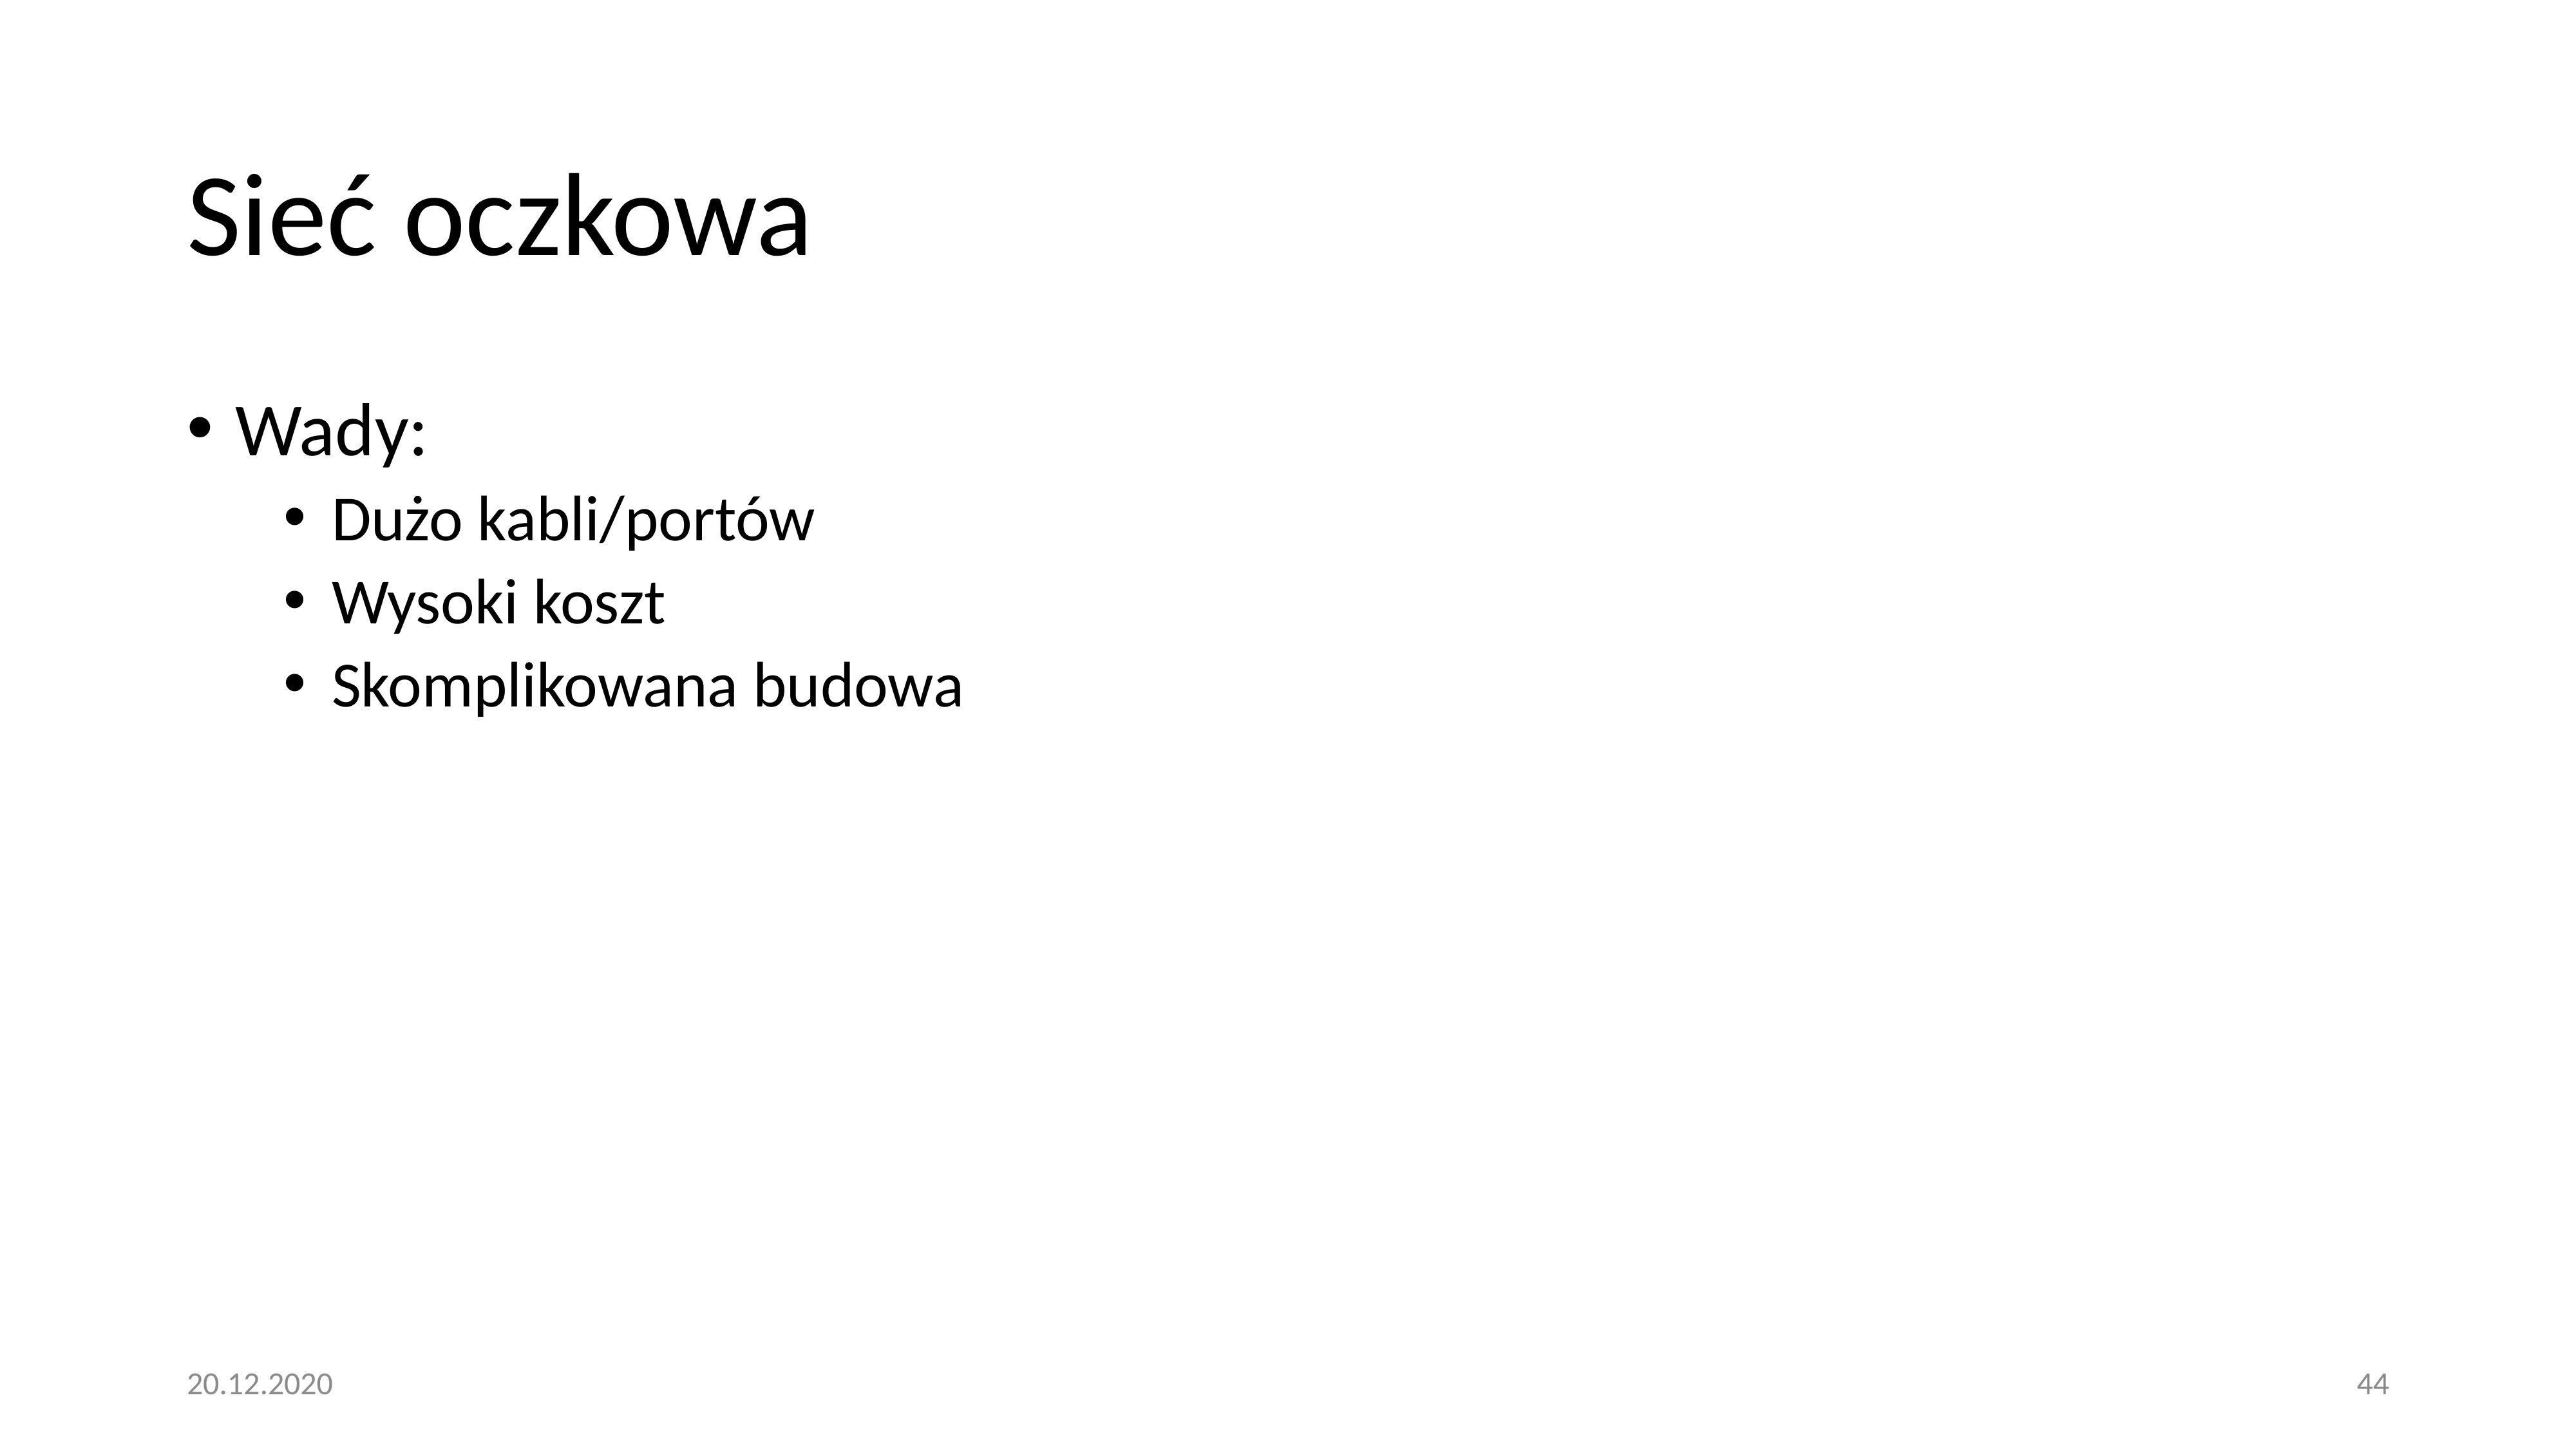

# Sieć oczkowa
Wady:
Dużo kabli/portów
Wysoki koszt
Skomplikowana budowa
20.12.2020
44